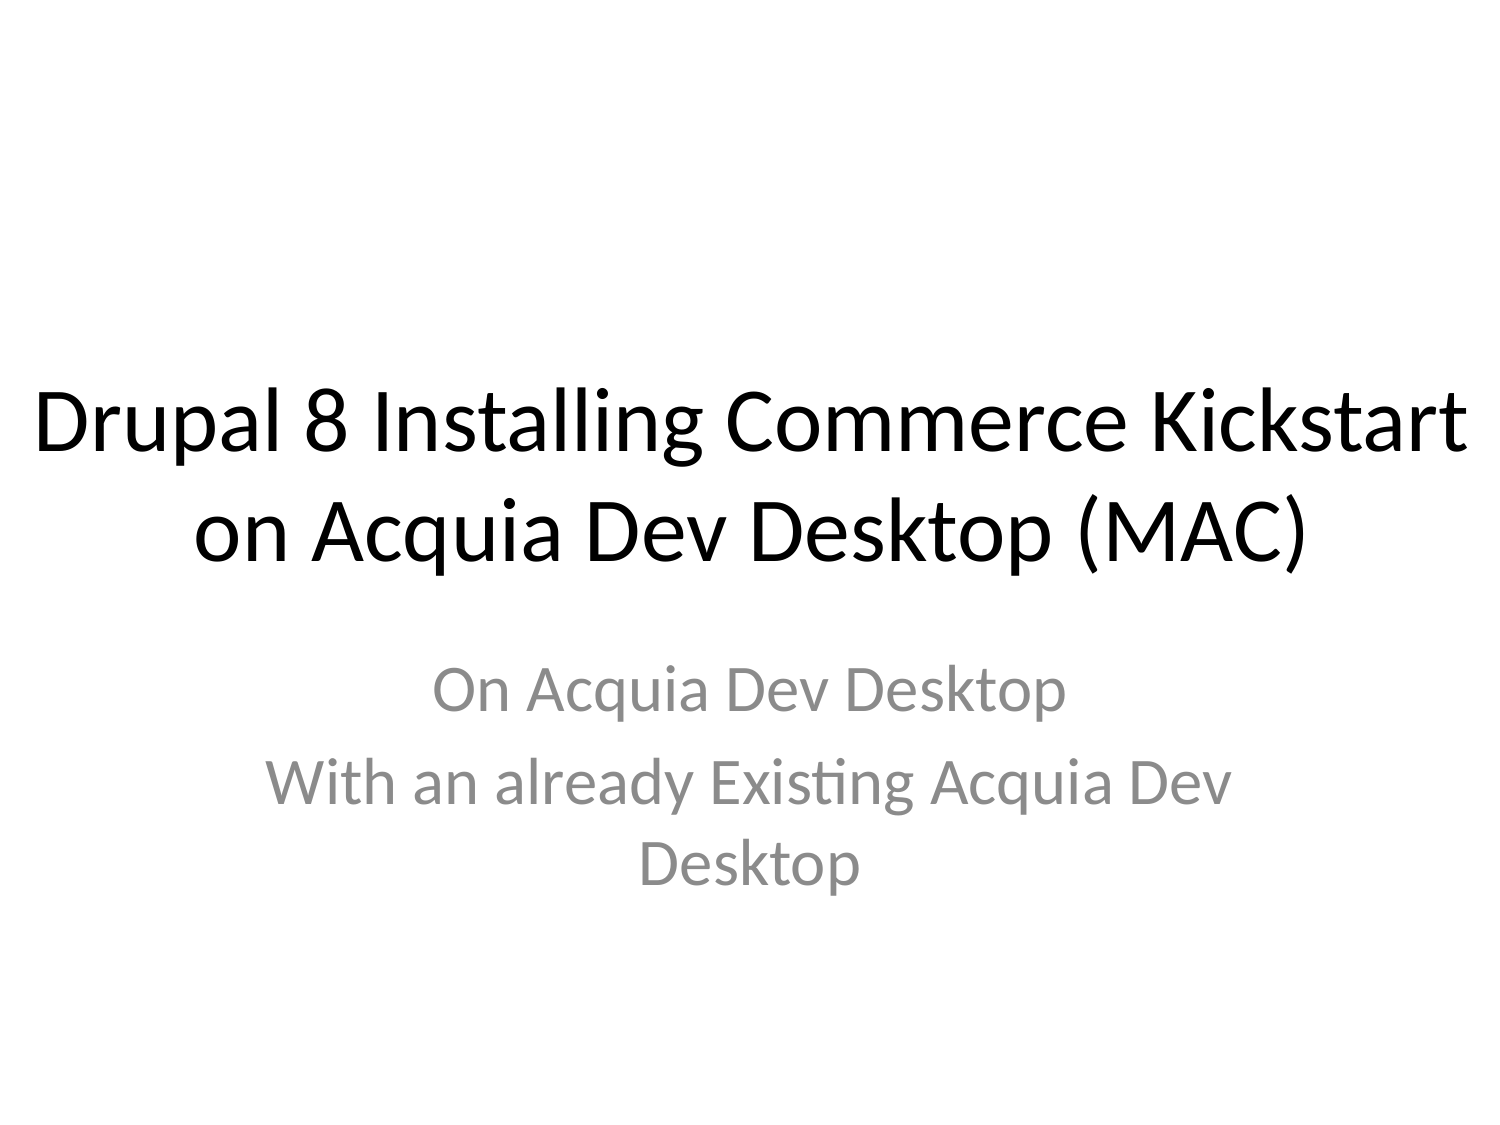

# Drupal 8 Installing Commerce Kickstart on Acquia Dev Desktop (MAC)
On Acquia Dev Desktop
With an already Existing Acquia Dev Desktop